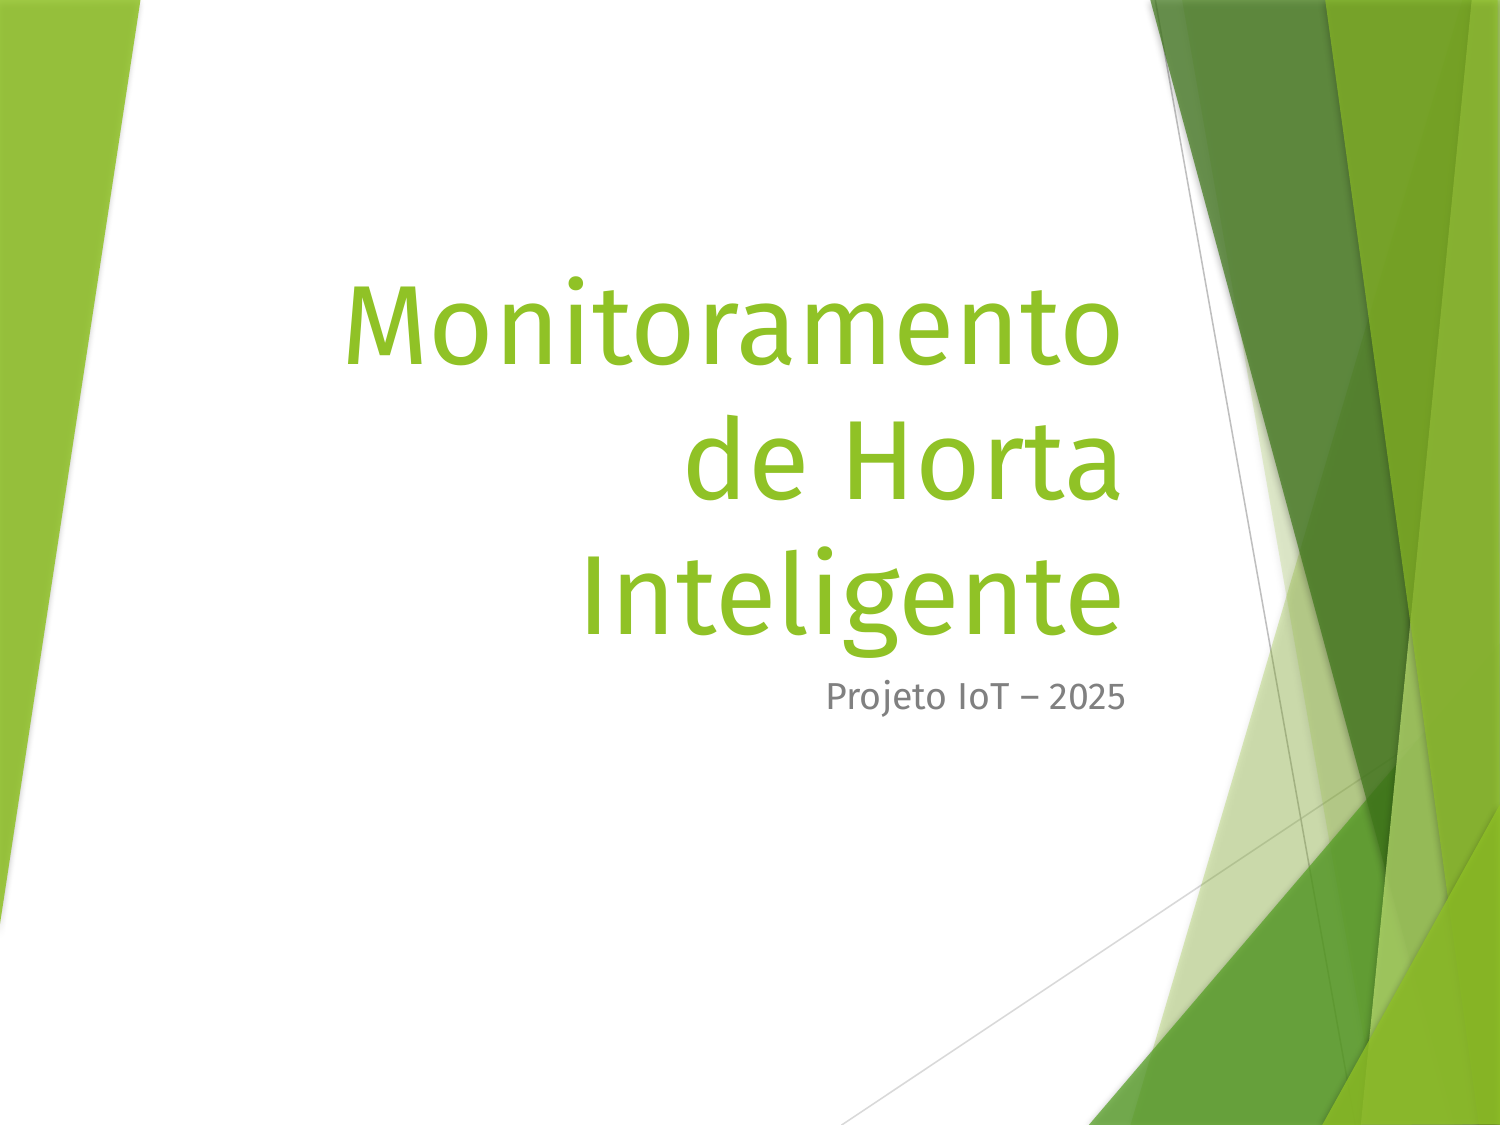

# Monitoramento de Horta Inteligente
Projeto IoT – 2025